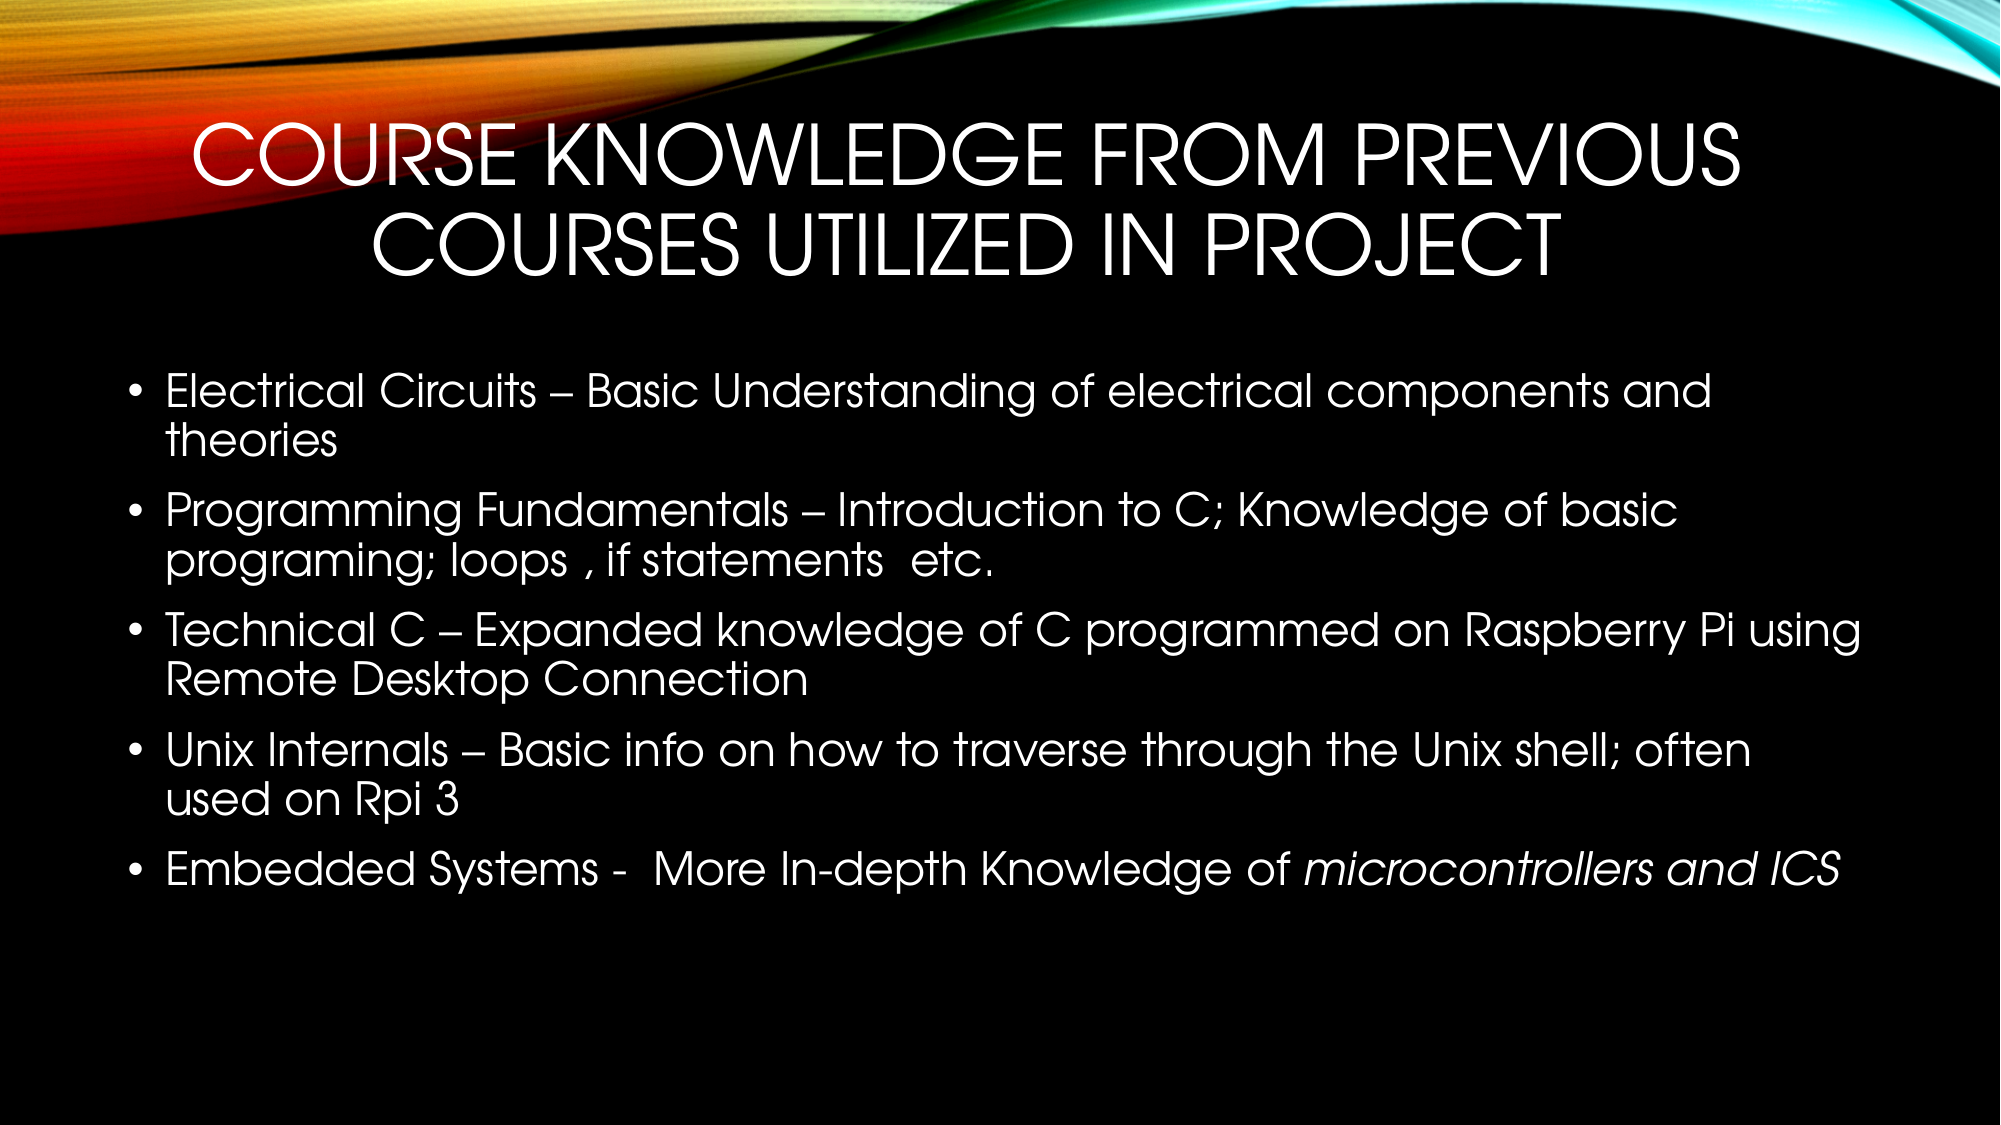

# Course Knowledge from previous Courses Utilized in Project
Electrical Circuits – Basic Understanding of electrical components and theories
Programming Fundamentals – Introduction to C; Knowledge of basic programing; loops , if statements  etc.
Technical C – Expanded knowledge of C programmed on Raspberry Pi using Remote Desktop Connection
Unix Internals – Basic info on how to traverse through the Unix shell; often used on Rpi 3
Embedded Systems -  More In-depth Knowledge of microcontrollers and ICS